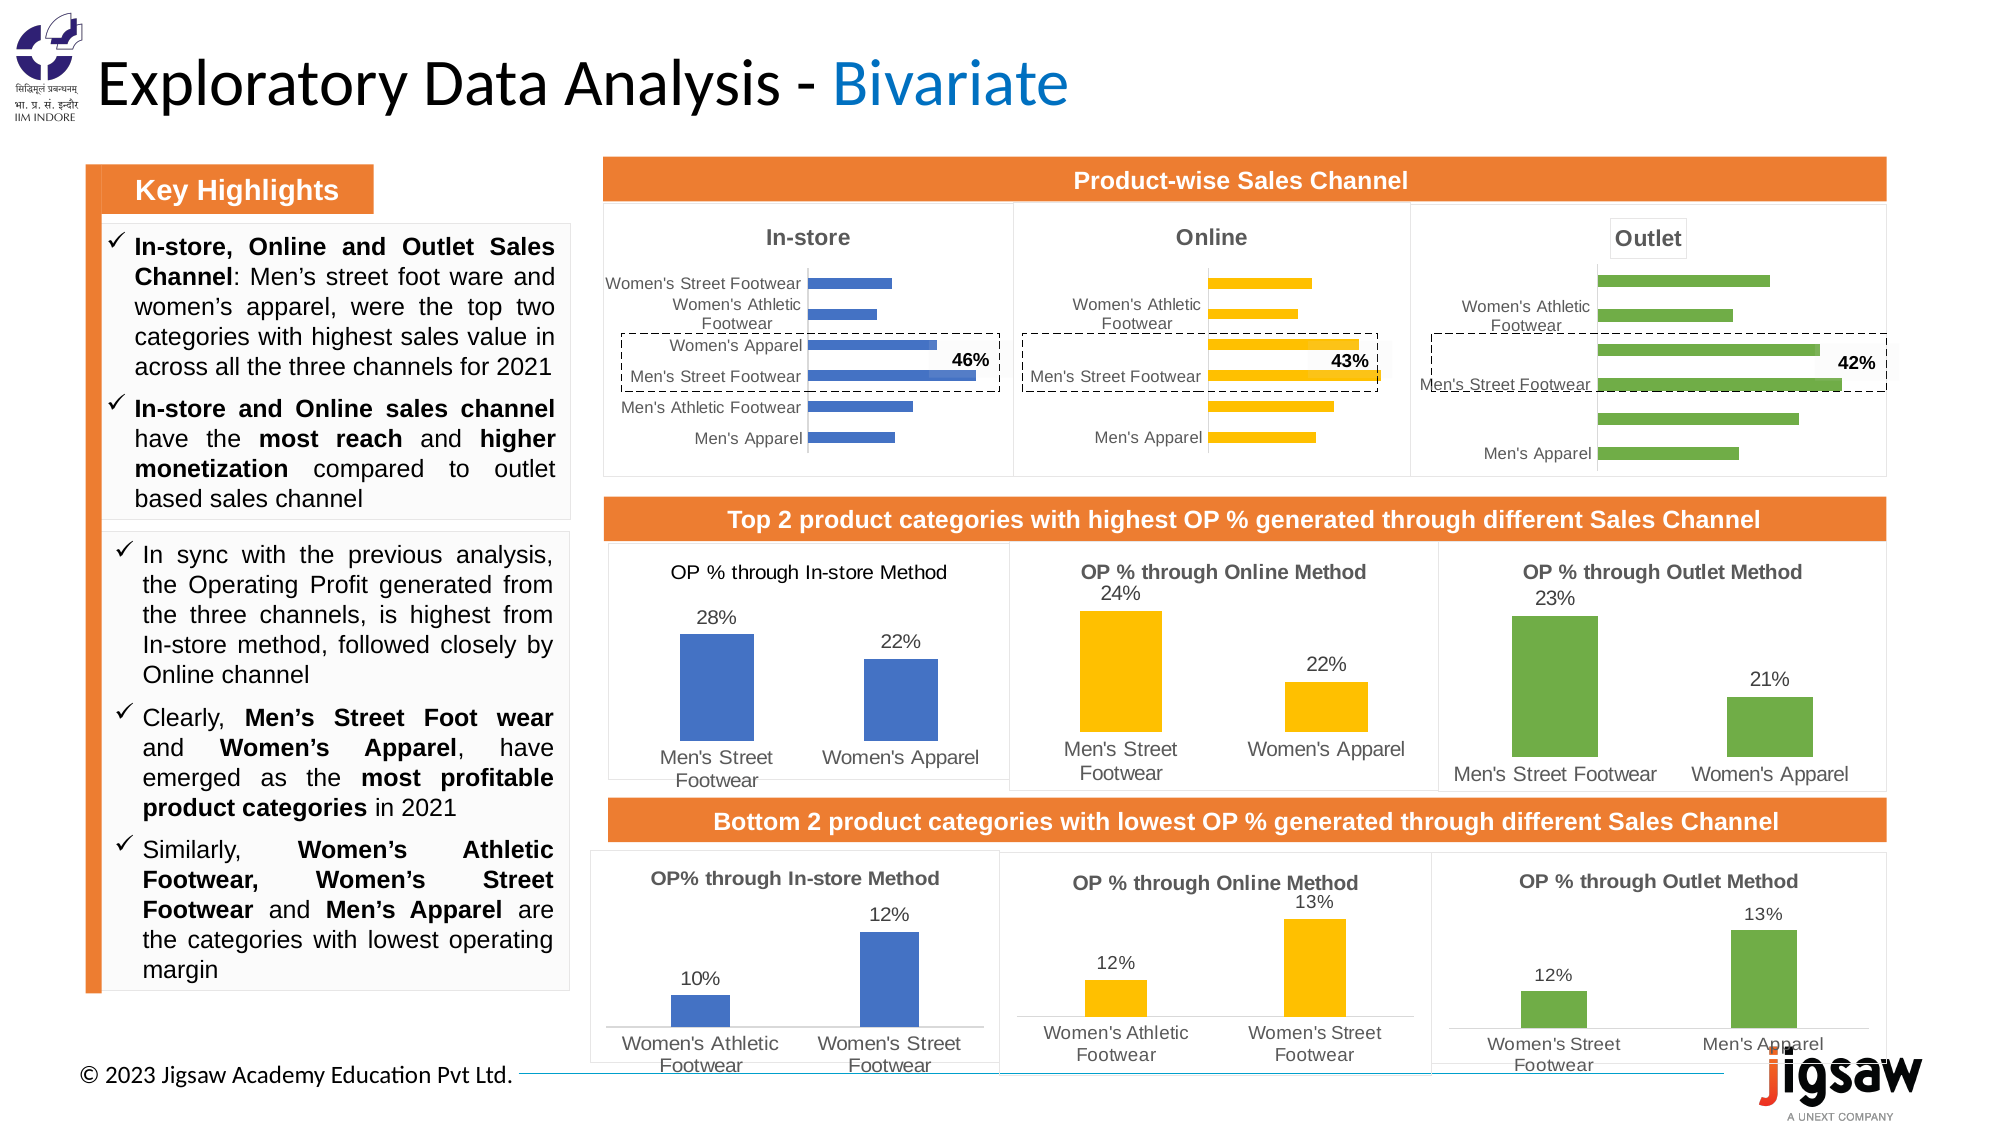

Exploratory Data Analysis - Bivariate
Product-wise Sales Channel

Key Highlights

### Chart: Online

| Category | Online |
|---|---|
| Men's Apparel | 0.143436453791079 |
| Men's Athletic Footwear | 0.168288041423283 |
| Men's Street Footwear | 0.229982444463055 |
| Women's Apparel | 0.201066694178572 |
| Women's Athletic Footwear | 0.119279091845232 |
| Women's Street Footwear | 0.137947274298779 |

### Chart: In-store

| Category | In-store |
|---|---|
| Men's Apparel | 0.136065684519817 |
| Men's Athletic Footwear | 0.163045701894358 |
| Men's Street Footwear | 0.261589608768339 |
| Women's Apparel | 0.200549400882809 |
| Women's Athletic Footwear | 0.107991432619417 |
| Women's Street Footwear | 0.13075817131526 |

### Chart: Outlet

| Category | Outlet |
|---|---|
| Men's Apparel | 0.126857722440018 |
| Men's Athletic Footwear | 0.179876084581718 |
| Men's Street Footwear | 0.218716352925202 |
| Women's Apparel | 0.199436214555049 |
| Women's Athletic Footwear | 0.120914749903675 |
| Women's Street Footwear | 0.154198875594339 |
In-store, Online and Outlet Sales Channel: Men’s street foot ware and women’s apparel, were the top two categories with highest sales value in across all the three channels for 2021
In-store and Online sales channel have the most reach and higher monetization compared to outlet based sales channel

46%
43%
42%
Top 2 product categories with highest OP % generated through different Sales Channel
In sync with the previous analysis, the Operating Profit generated from the three channels, is highest from In-store method, followed closely by Online channel
Clearly, Men’s Street Foot wear and Women’s Apparel, have emerged as the most profitable product categories in 2021
Similarly, Women’s Athletic Footwear, Women’s Street Footwear and Men’s Apparel are the categories with lowest operating margin

### Chart: OP % through Online Method

| Category | Online |
|---|---|
| Men's Street Footwear | 0.24 |
| Women's Apparel | 0.216510915393509 |

### Chart: OP % through Outlet Method

| Category | Online |
|---|---|
| Men's Street Footwear | 0.23 |
| Women's Apparel | 0.21 |

### Chart: OP % through In-store Method

| Category | In-store |
|---|---|
| Men's Street Footwear | 0.279941335936921 |
| Women's Apparel | 0.216510915393509 |
Bottom 2 product categories with lowest OP % generated through different Sales Channel

### Chart: OP% through In-store Method

| Category | In-store |
|---|---|
| Women's Athletic Footwear | 0.1 |
| Women's Street Footwear | 0.12 |

### Chart: OP % through Online Method

| Category | In-store |
|---|---|
| Women's Athletic Footwear | 0.12 |
| Women's Street Footwear | 0.13 |

### Chart: OP % through Outlet Method

| Category | In-store |
|---|---|
| Women's Street Footwear | 0.12 |
| Men's Apparel | 0.13 |